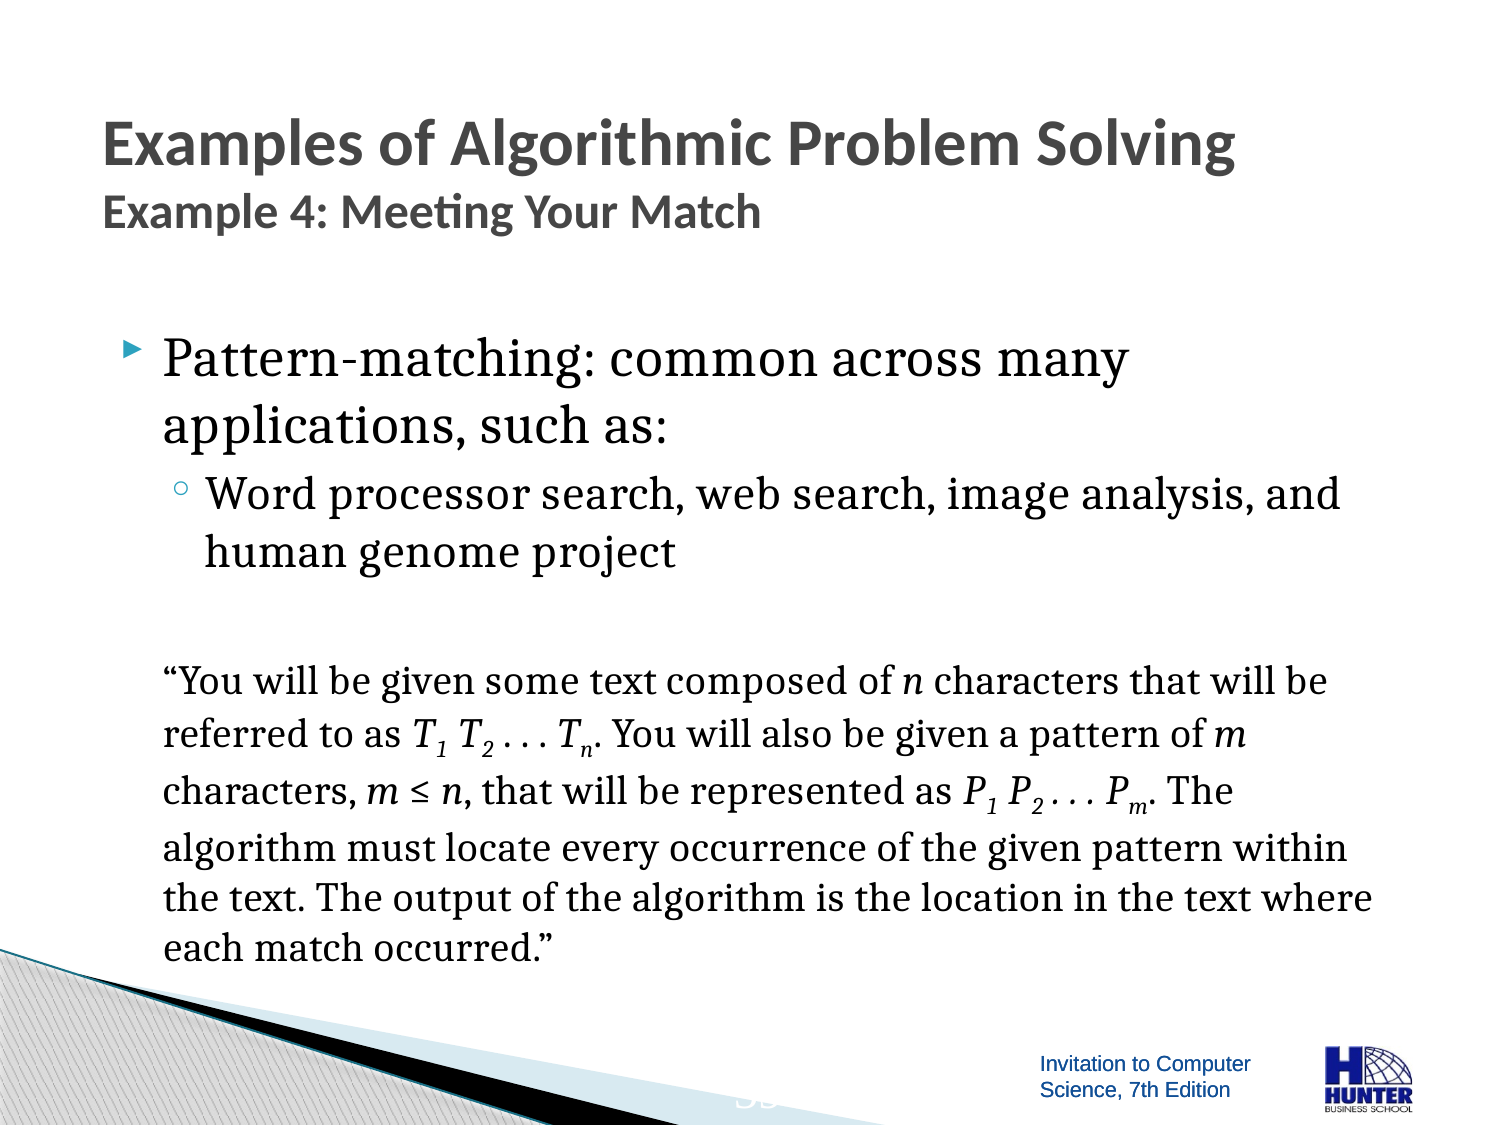

# Examples of Algorithmic Problem Solving Example 4: Meeting Your Match
Pattern-matching: common across many applications, such as:
Word processor search, web search, image analysis, and human genome project

	“You will be given some text composed of n characters that will be referred to as T1 T2 . . . Tn. You will also be given a pattern of m characters, m ≤ n, that will be represented as P1 P2 . . . Pm. The algorithm must locate every occurrence of the given pattern within the text. The output of the algorithm is the location in the text where each match occurred.”

59